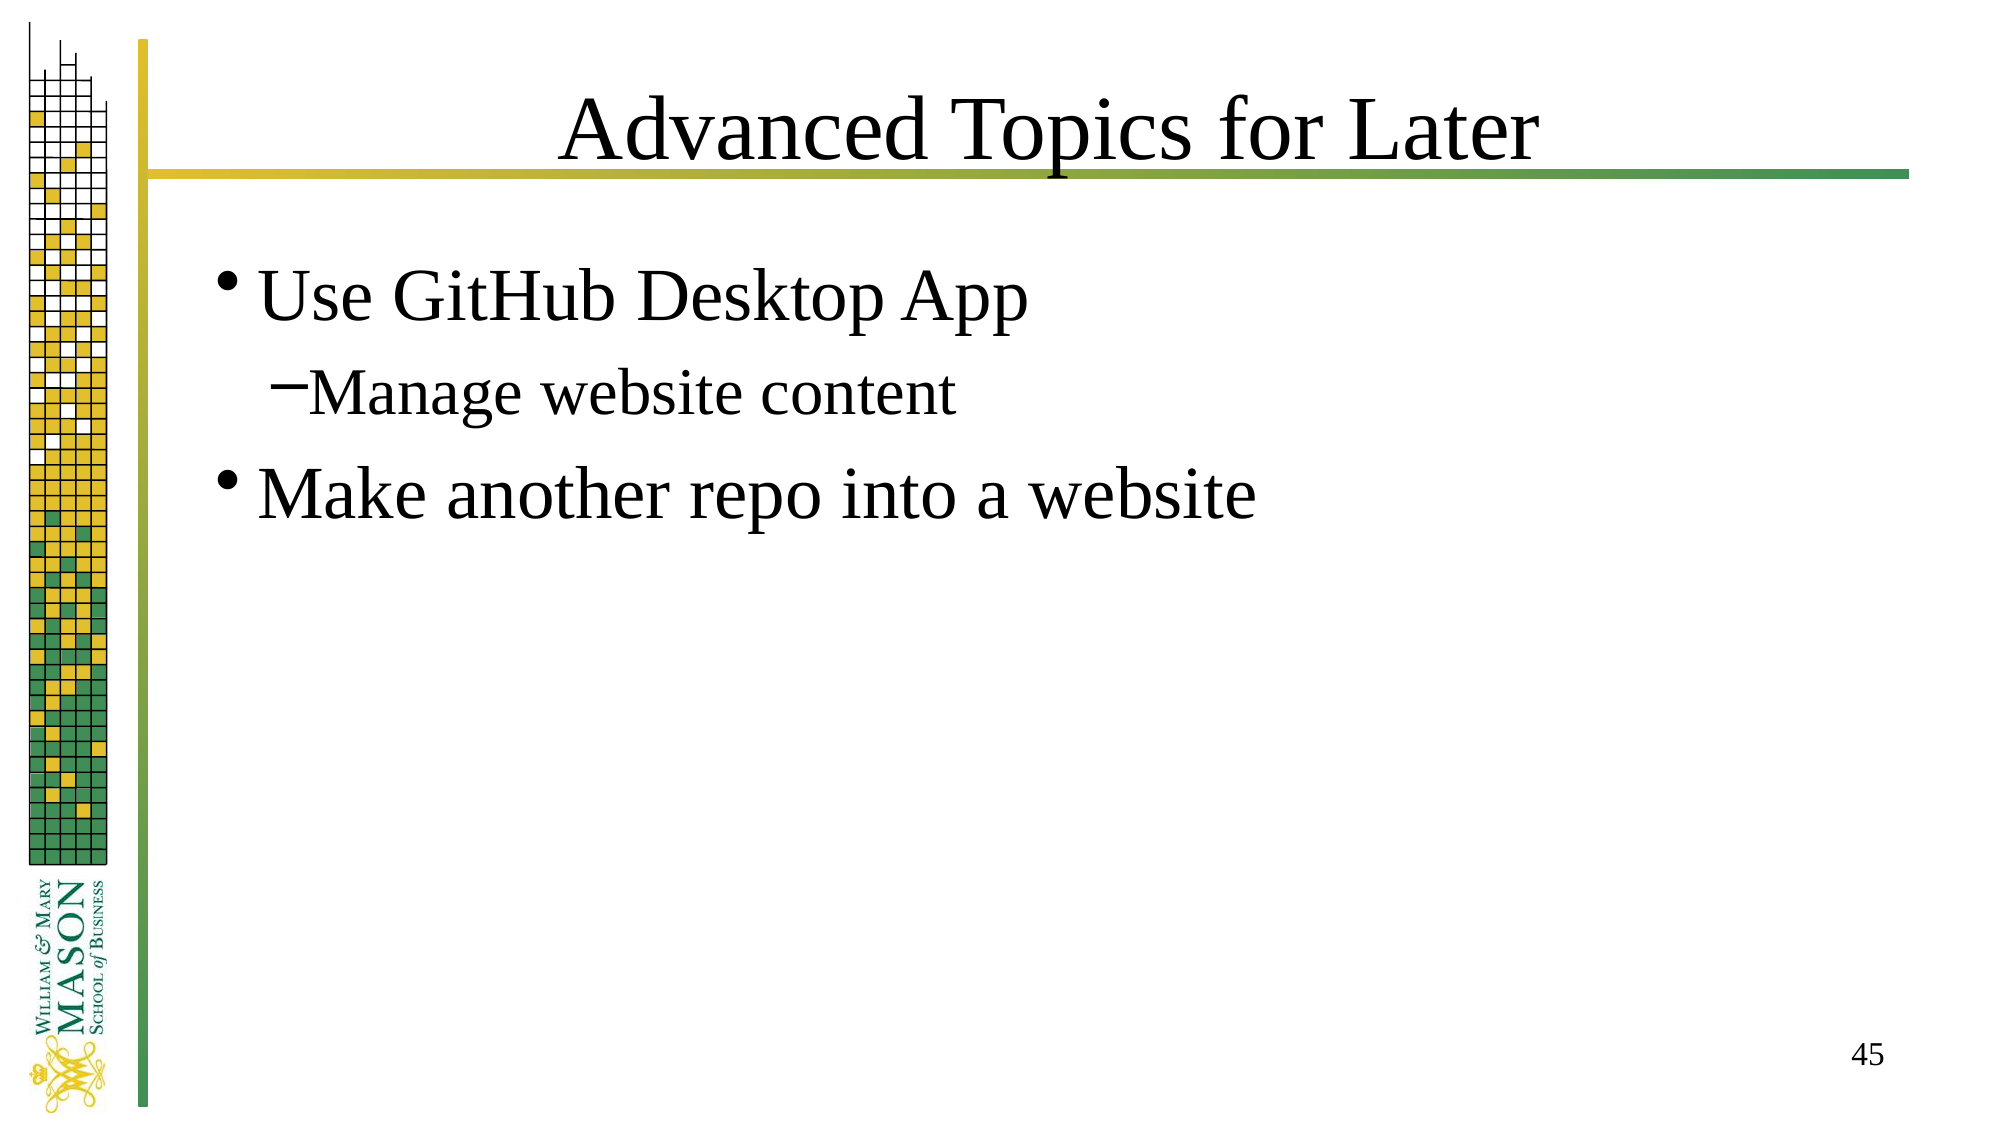

# Advanced Topics for Later
Use GitHub Desktop App
Manage website content
Make another repo into a website
45